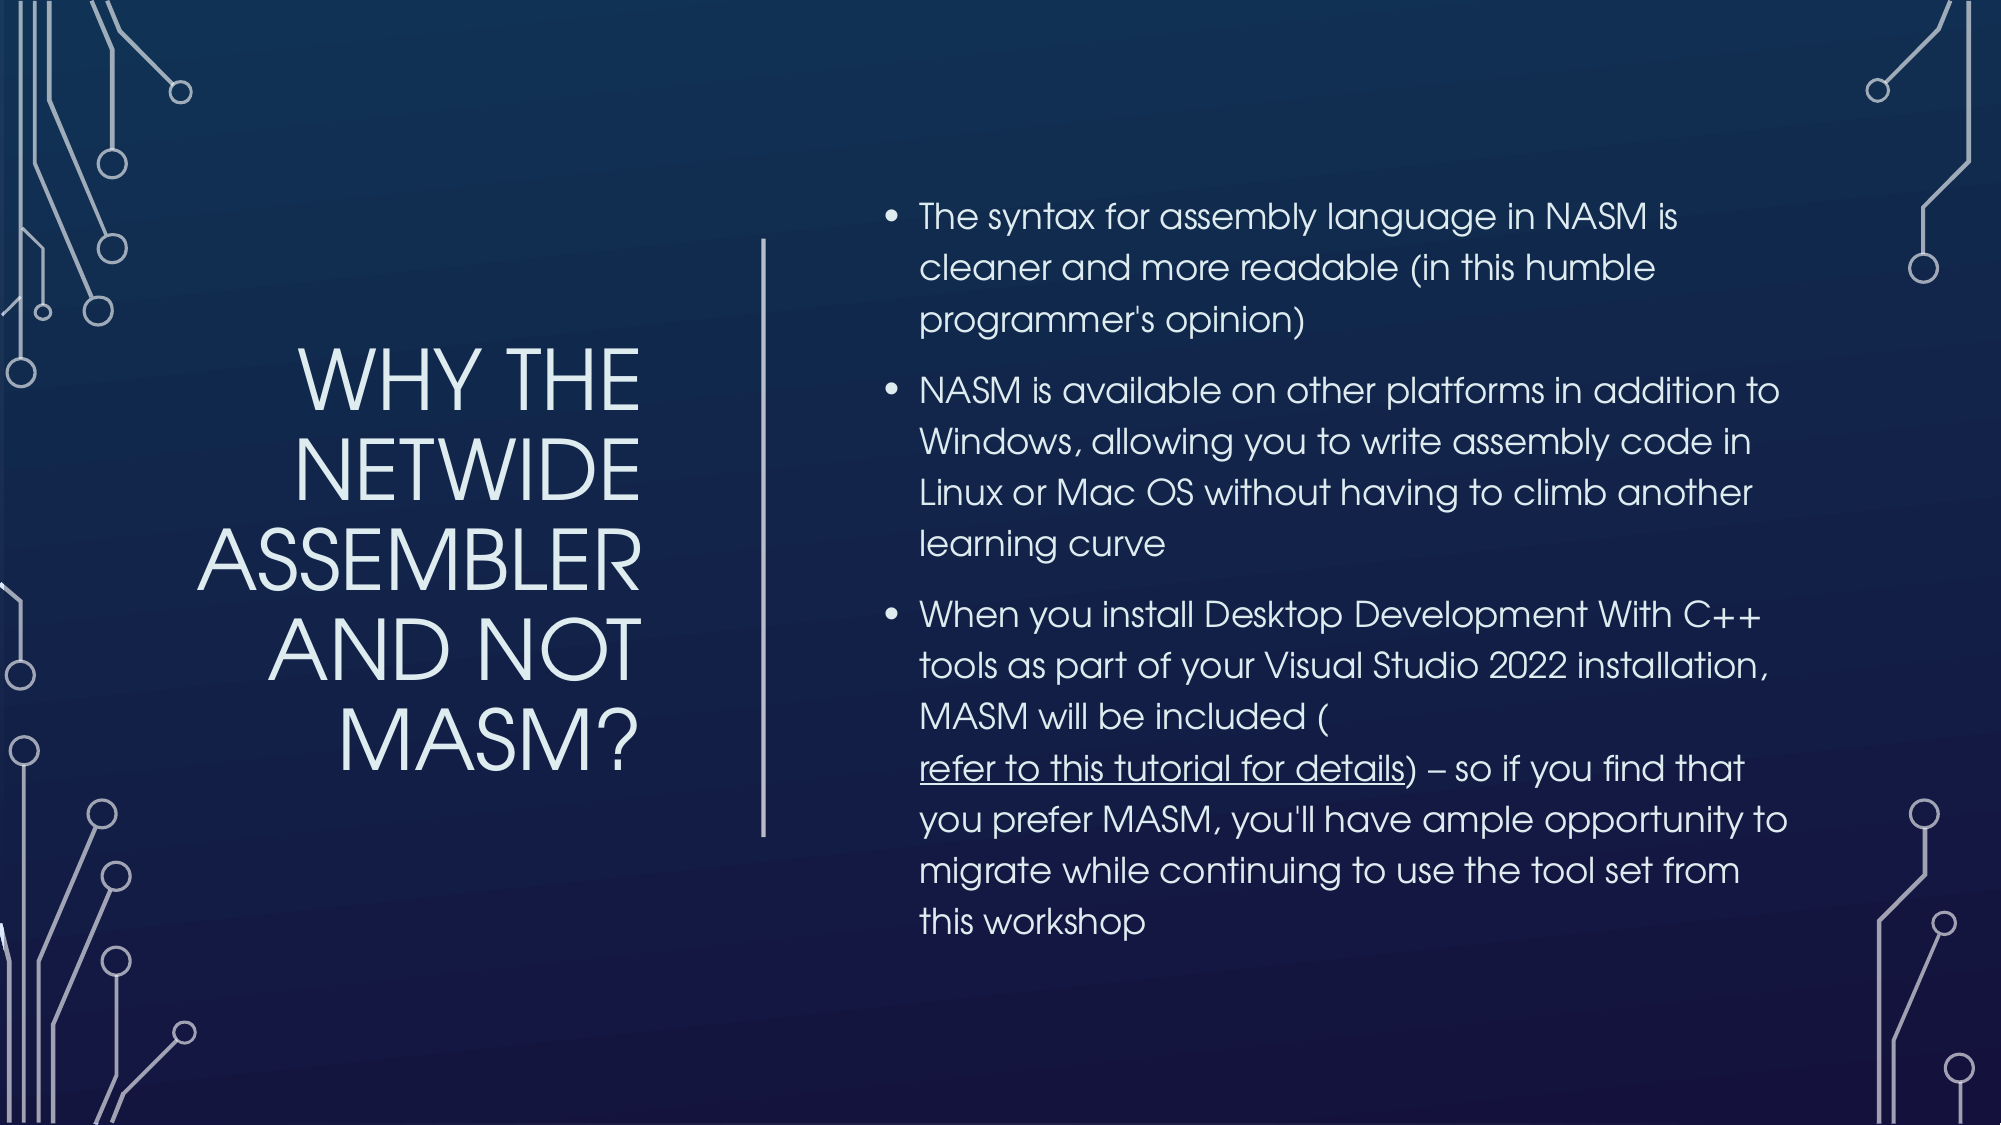

# Why the netwide assembler and not masm?
The syntax for assembly language in NASM is cleaner and more readable (in this humble programmer's opinion)
NASM is available on other platforms in addition to Windows, allowing you to write assembly code in Linux or Mac OS without having to climb another learning curve
When you install Desktop Development With C++ tools as part of your Visual Studio 2022 installation, MASM will be included (refer to this tutorial for details) – so if you find that you prefer MASM, you'll have ample opportunity to migrate while continuing to use the tool set from this workshop